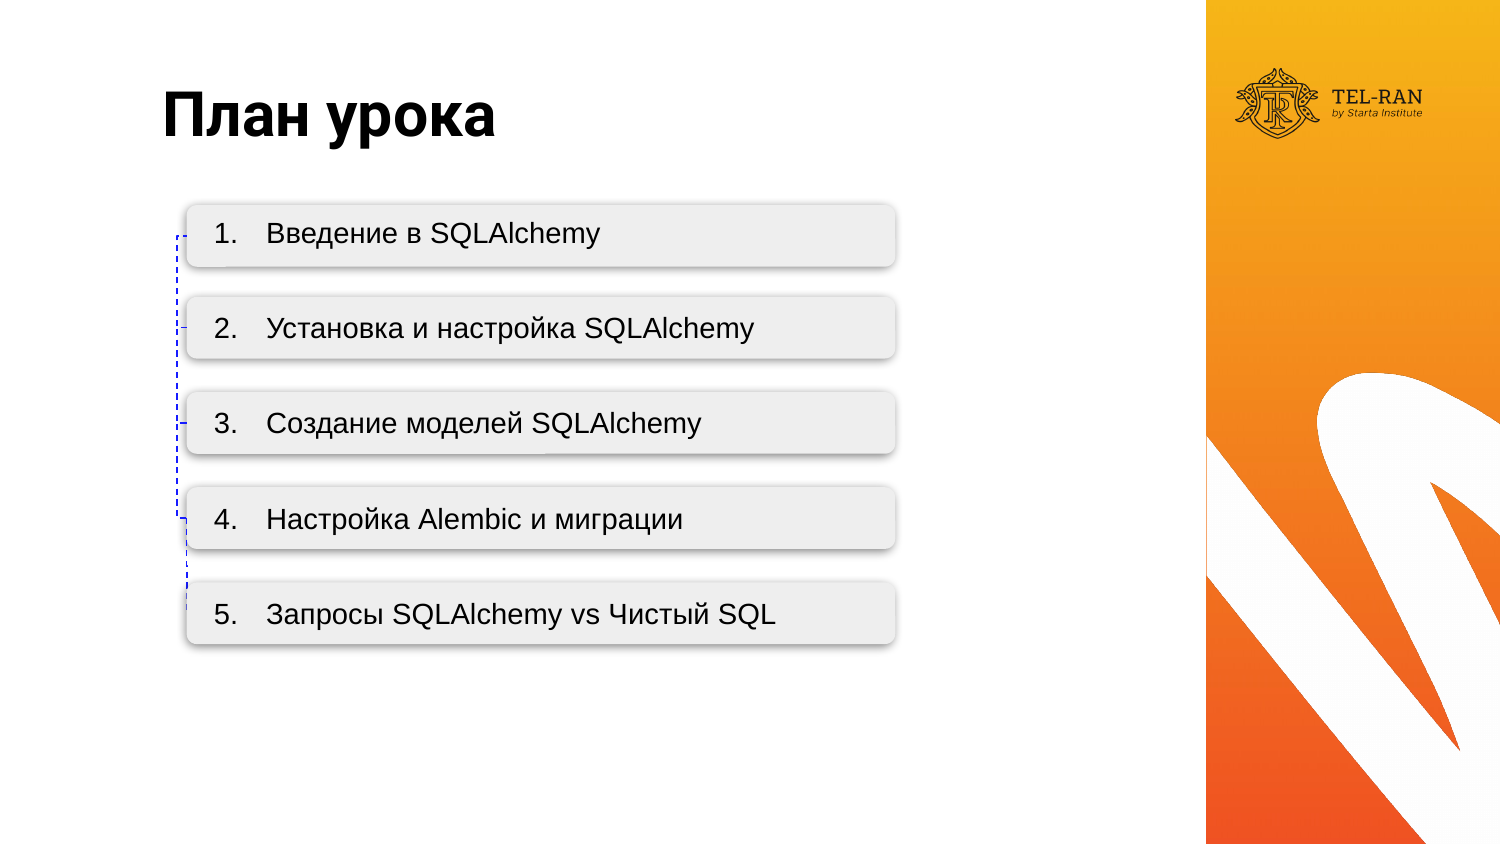

Введение в SQLAlchemy
Установка и настройка SQLAlchemy
Создание моделей SQLAlchemy
Настройка Alembic и миграции
Запросы SQLAlchemy vs Чистый SQL